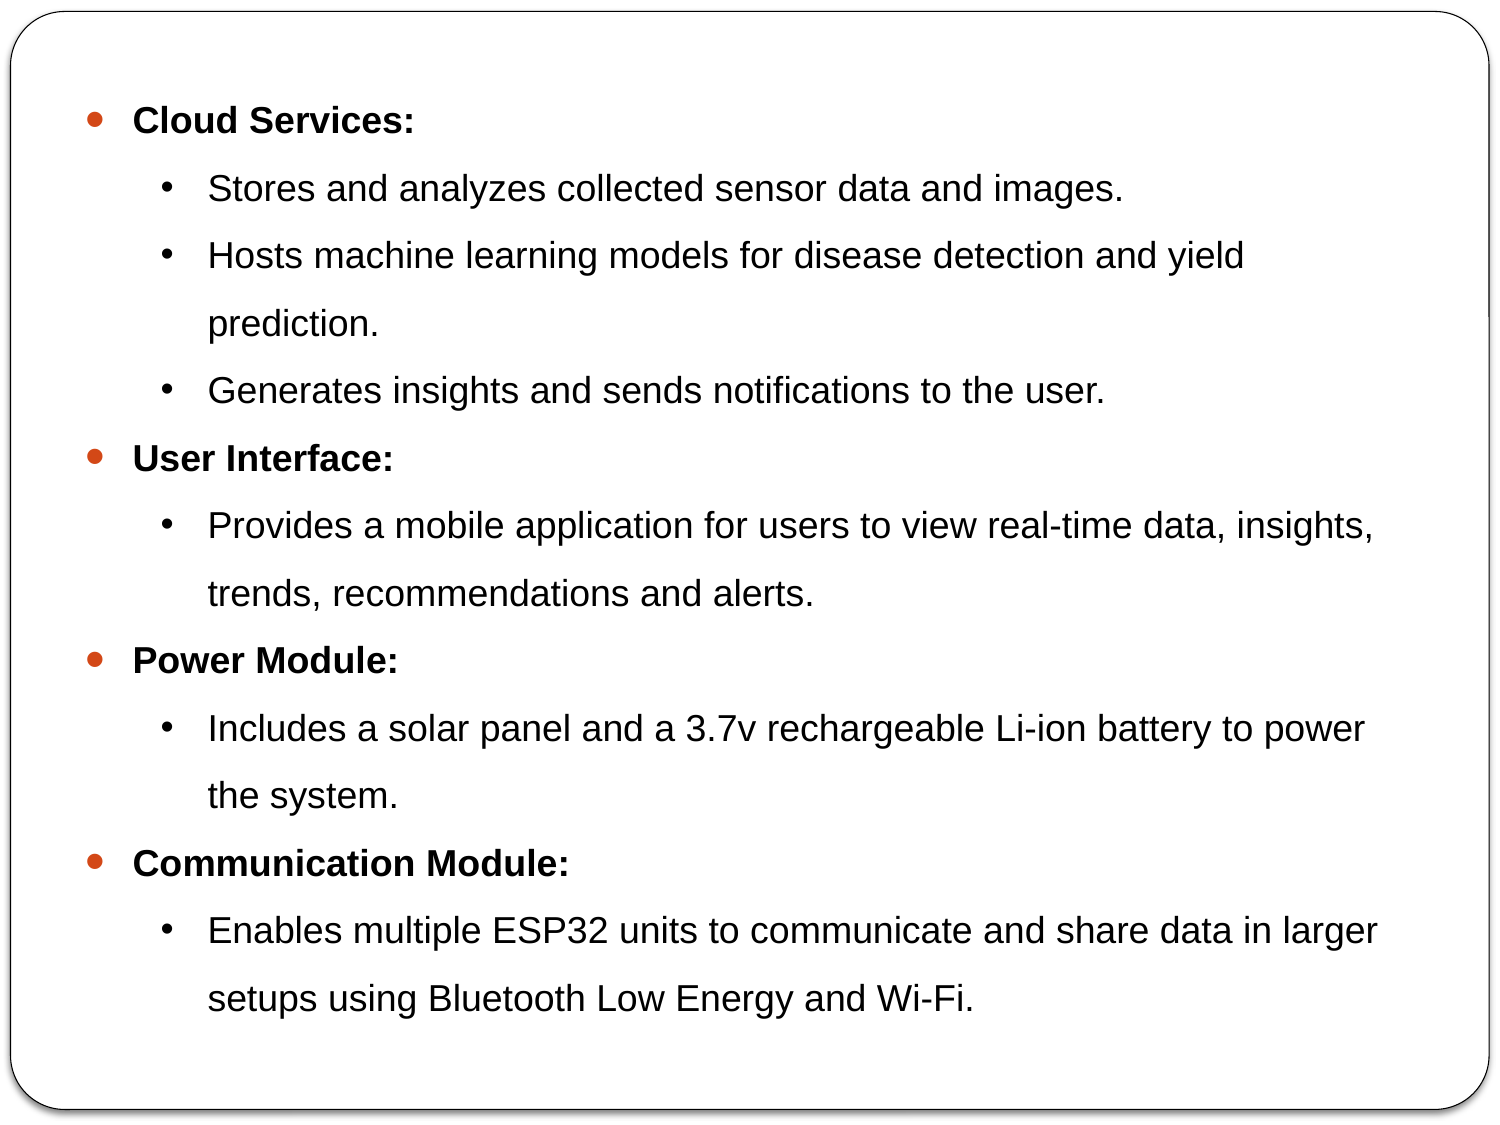

Cloud Services:
Stores and analyzes collected sensor data and images.
Hosts machine learning models for disease detection and yield prediction.
Generates insights and sends notifications to the user.
User Interface:
Provides a mobile application for users to view real-time data, insights, trends, recommendations and alerts.
Power Module:
Includes a solar panel and a 3.7v rechargeable Li-ion battery to power the system.
Communication Module:
Enables multiple ESP32 units to communicate and share data in larger setups using Bluetooth Low Energy and Wi-Fi.